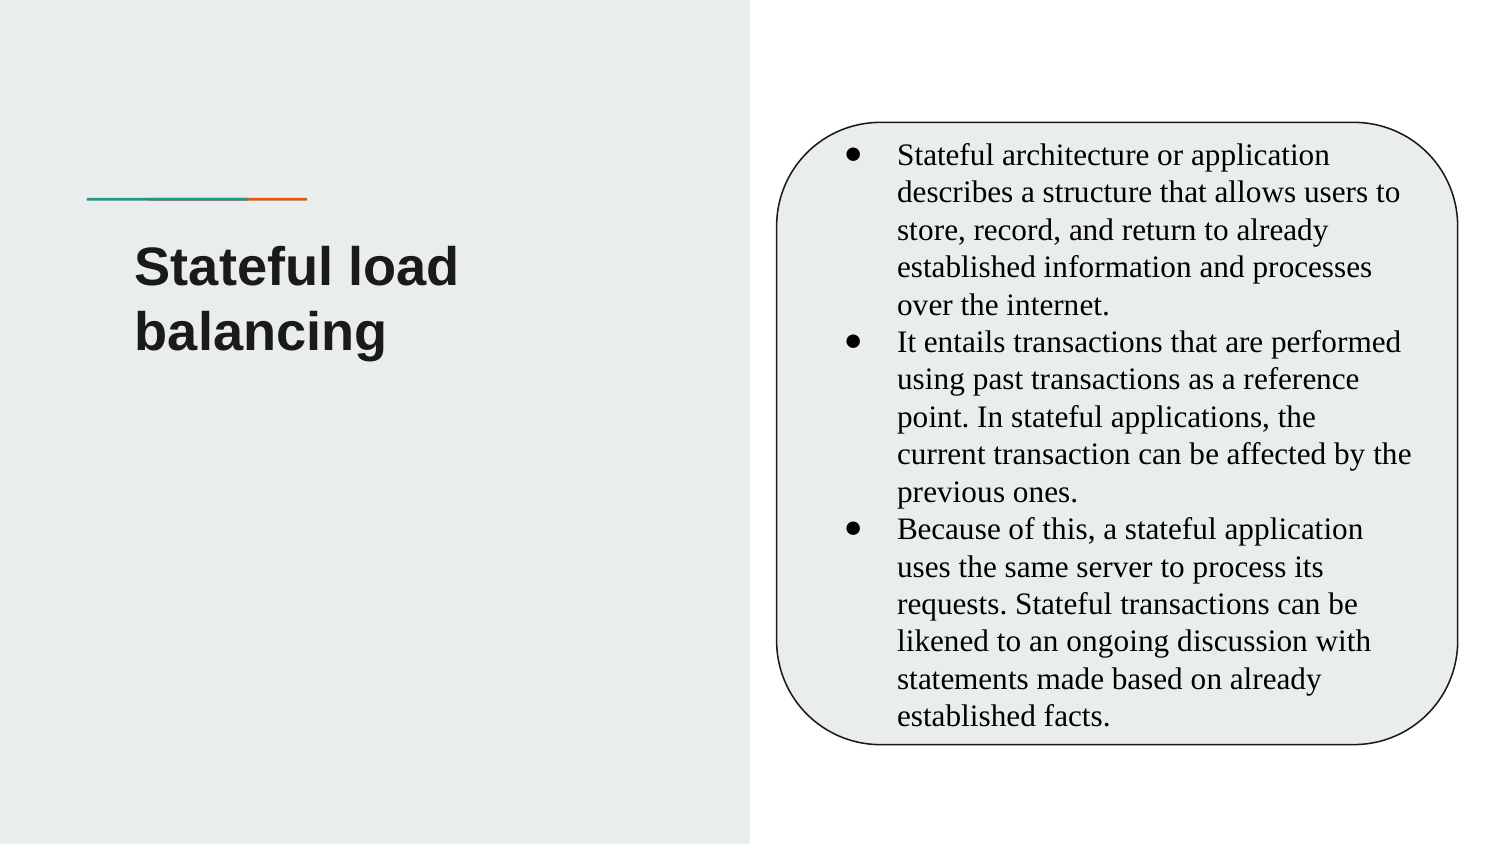

Stateful architecture or application describes a structure that allows users to store, record, and return to already established information and processes over the internet.
It entails transactions that are performed using past transactions as a reference point. In stateful applications, the current transaction can be affected by the previous ones.
Because of this, a stateful application uses the same server to process its requests. Stateful transactions can be likened to an ongoing discussion with statements made based on already established facts.
# Stateful load balancing